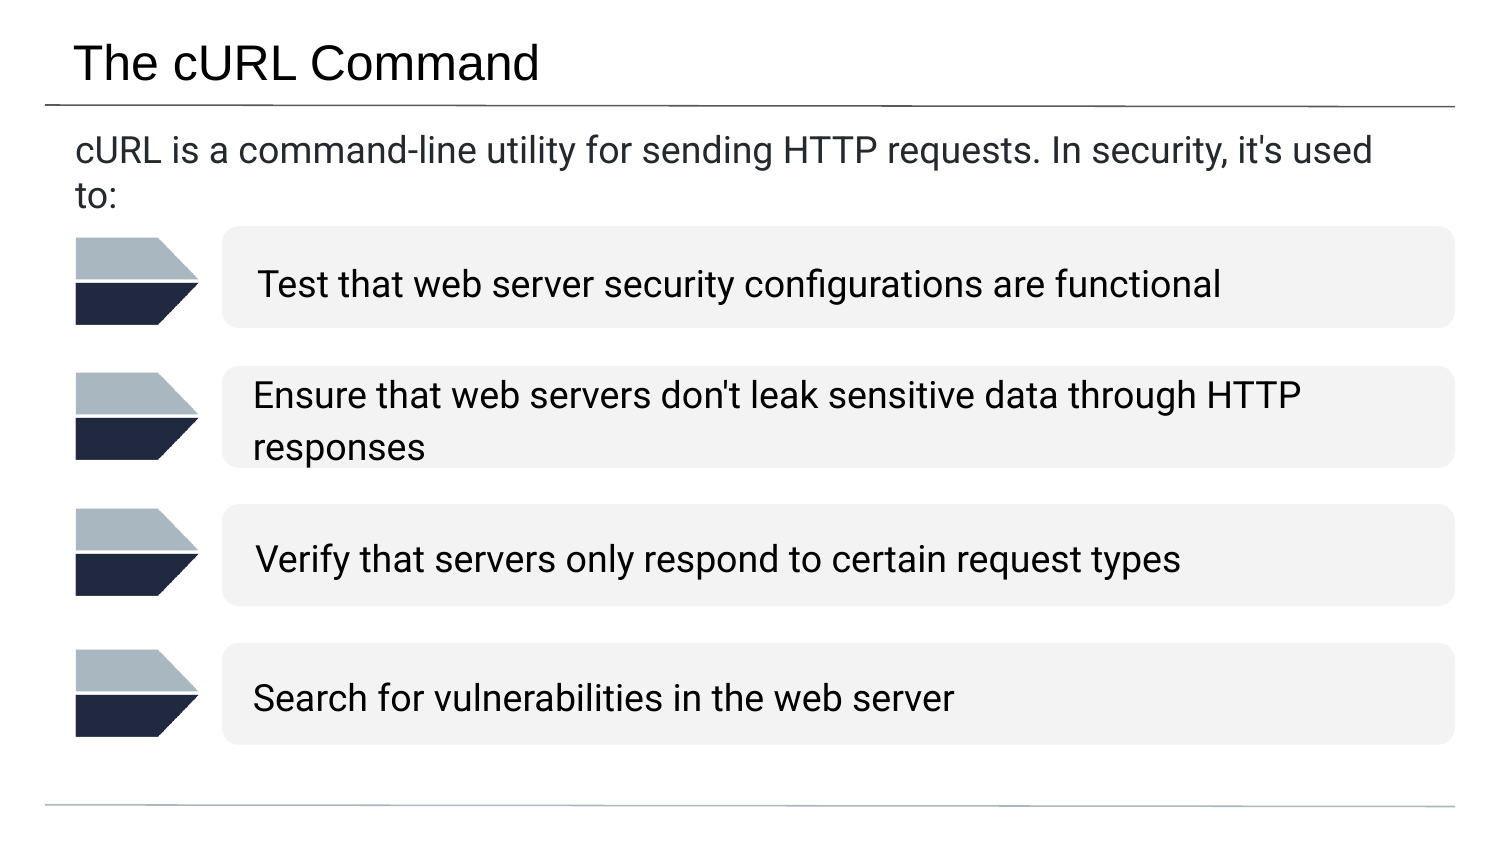

# The cURL Command
cURL is a command-line utility for sending HTTP requests. In security, it's used to:
Test that web server security configurations are functional
Ensure that web servers don't leak sensitive data through HTTP responses
Verify that servers only respond to certain request types
Search for vulnerabilities in the web server